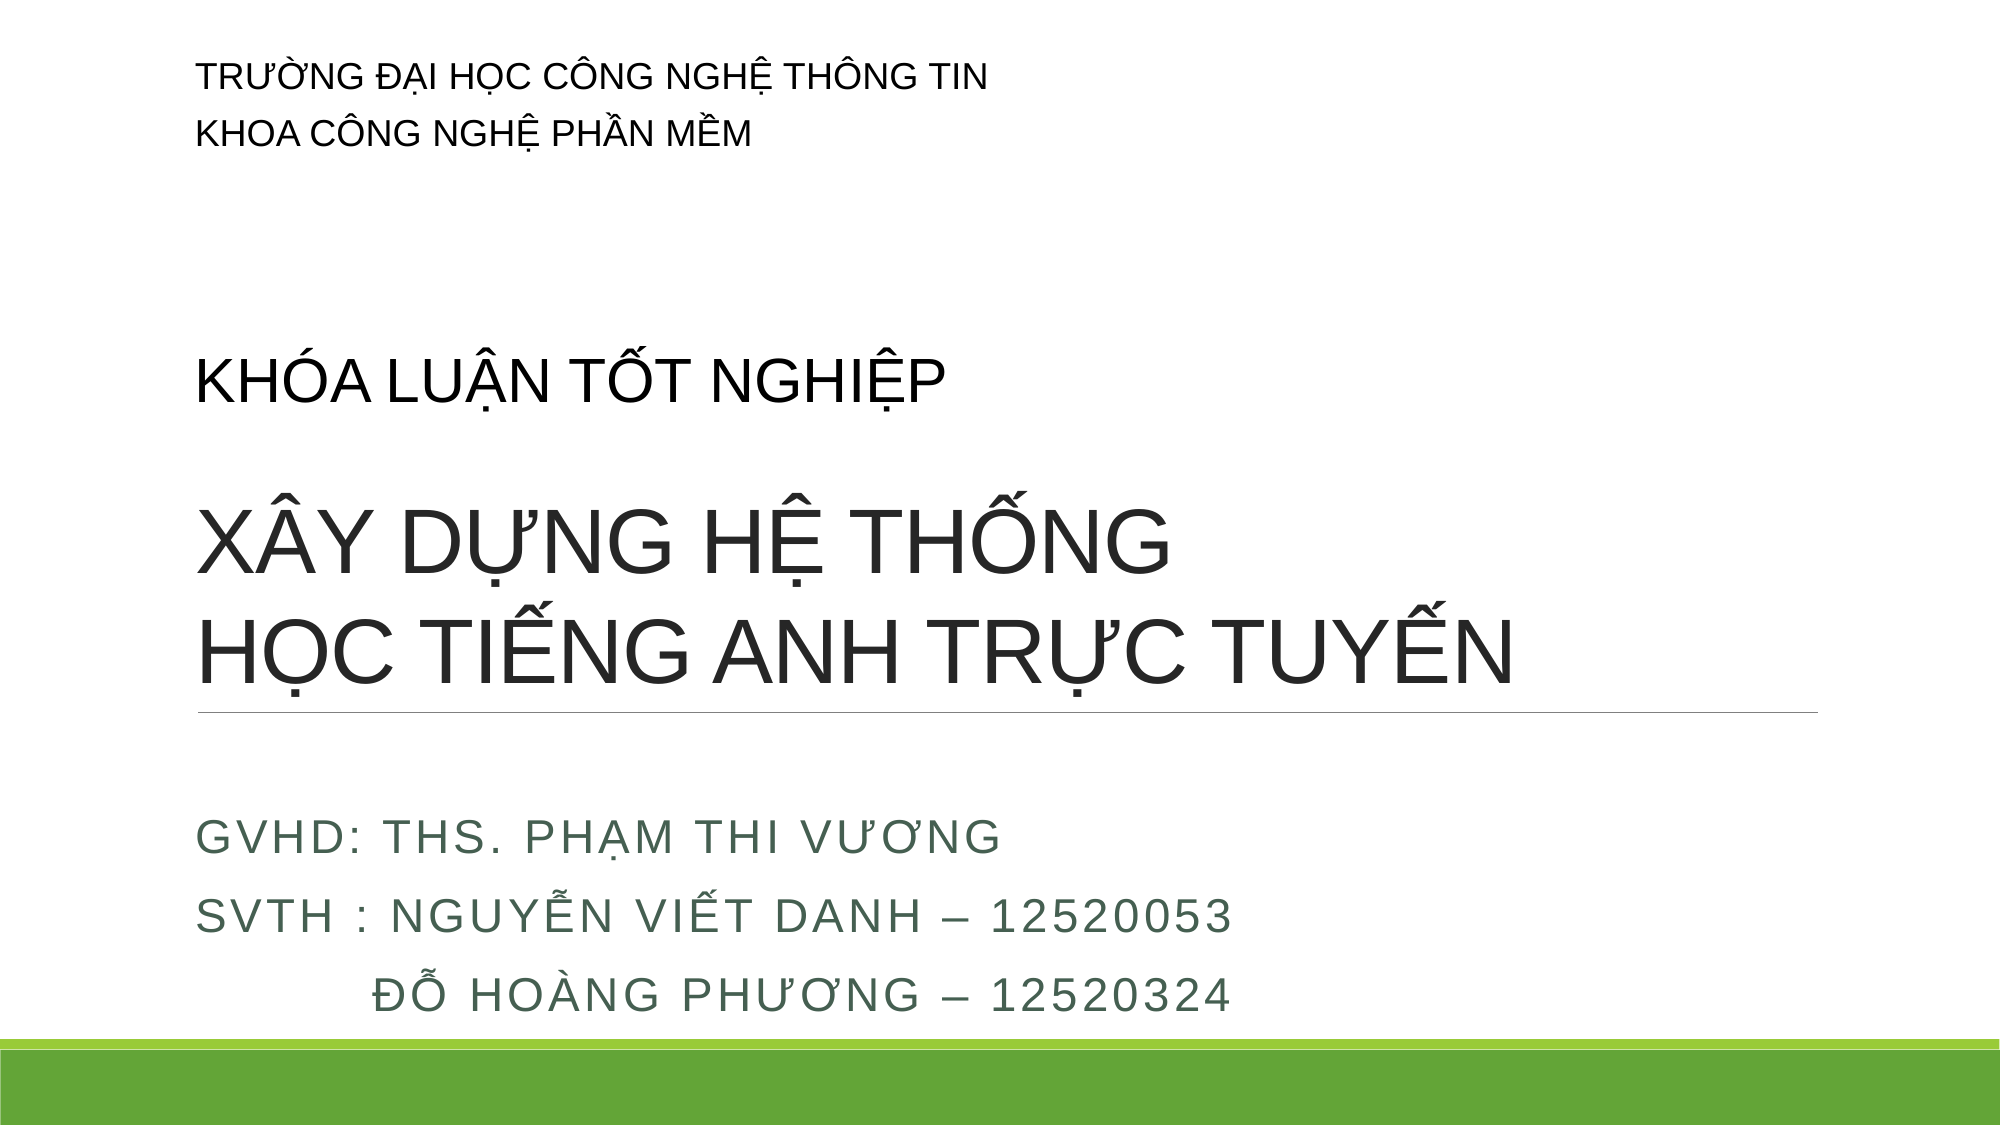

TRƯỜNG ĐẠI HỌC CÔNG NGHỆ THÔNG TIN
KHOA CÔNG NGHỆ PHẦN MỀM
KHÓA LUẬN TỐT NGHIỆP
# XÂY DỰNG HỆ THỐNG HỌC TIẾNG ANH TRỰC TUYẾN
Gvhd: Ths. PHẠM THI VƯƠNG
SVTH : NGUYỄN VIẾT Danh – 12520053
	  ĐỖ HOÀNG PHƯƠNG – 12520324